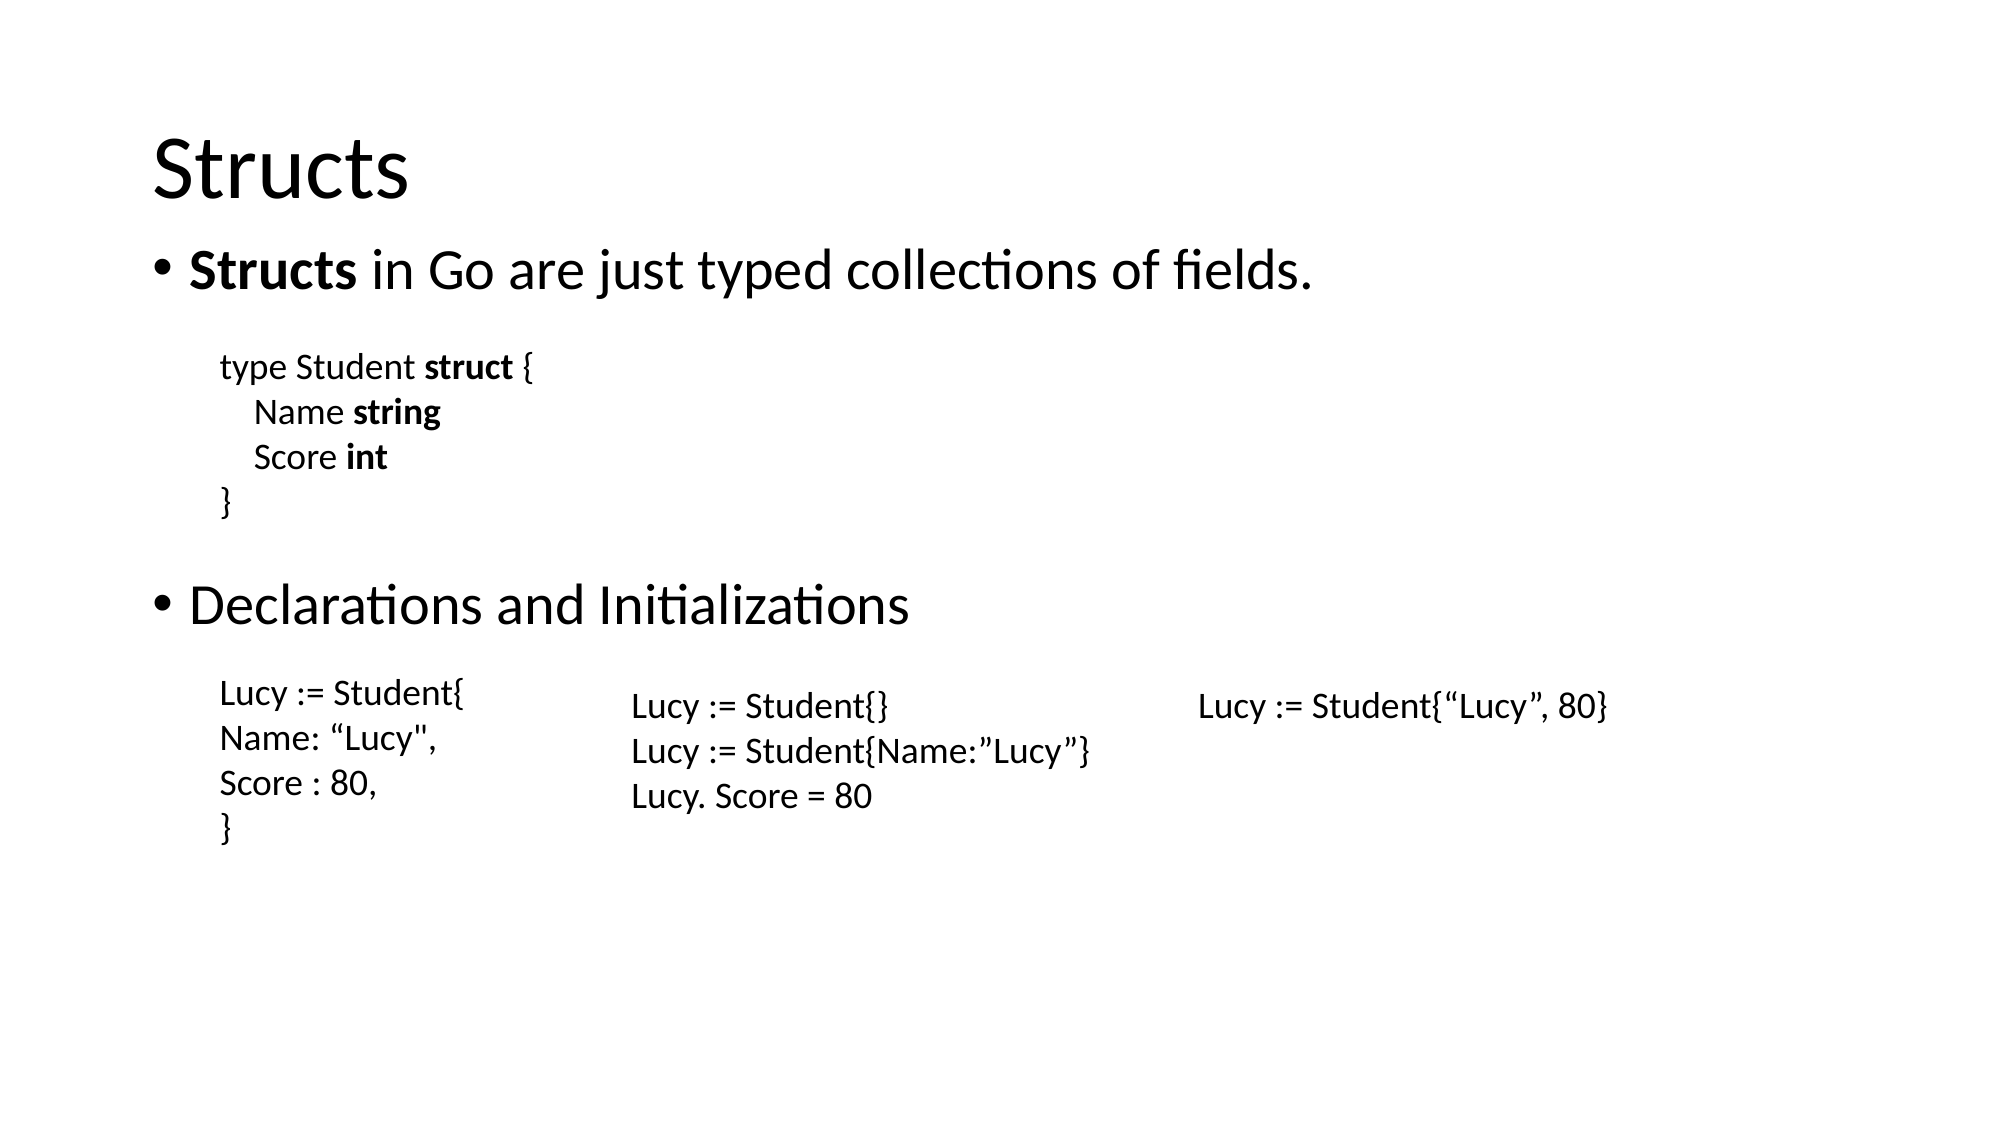

# Structs
Structs in Go are just typed collections of fields.

Declarations and Initializations
type Student struct {
    Name string
    Score int
}
Lucy := Student{
Name: “Lucy",
Score : 80,
}
Lucy := Student{}
Lucy := Student{Name:”Lucy”}
Lucy. Score = 80
Lucy := Student{“Lucy”, 80}